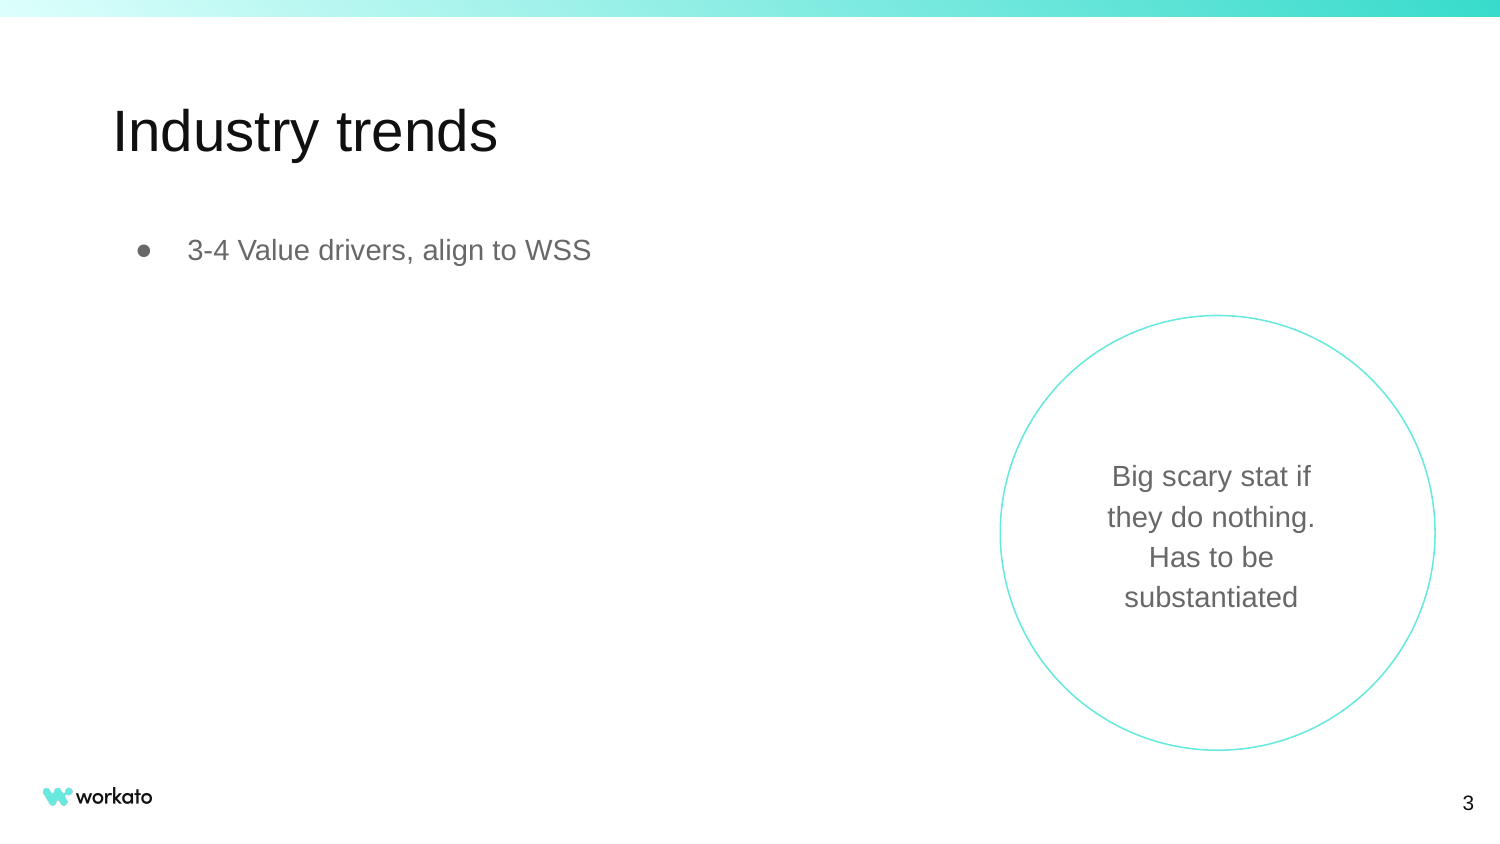

# Industry trends
3-4 Value drivers, align to WSS

Big scary stat if they do nothing. Has to be substantiated
3